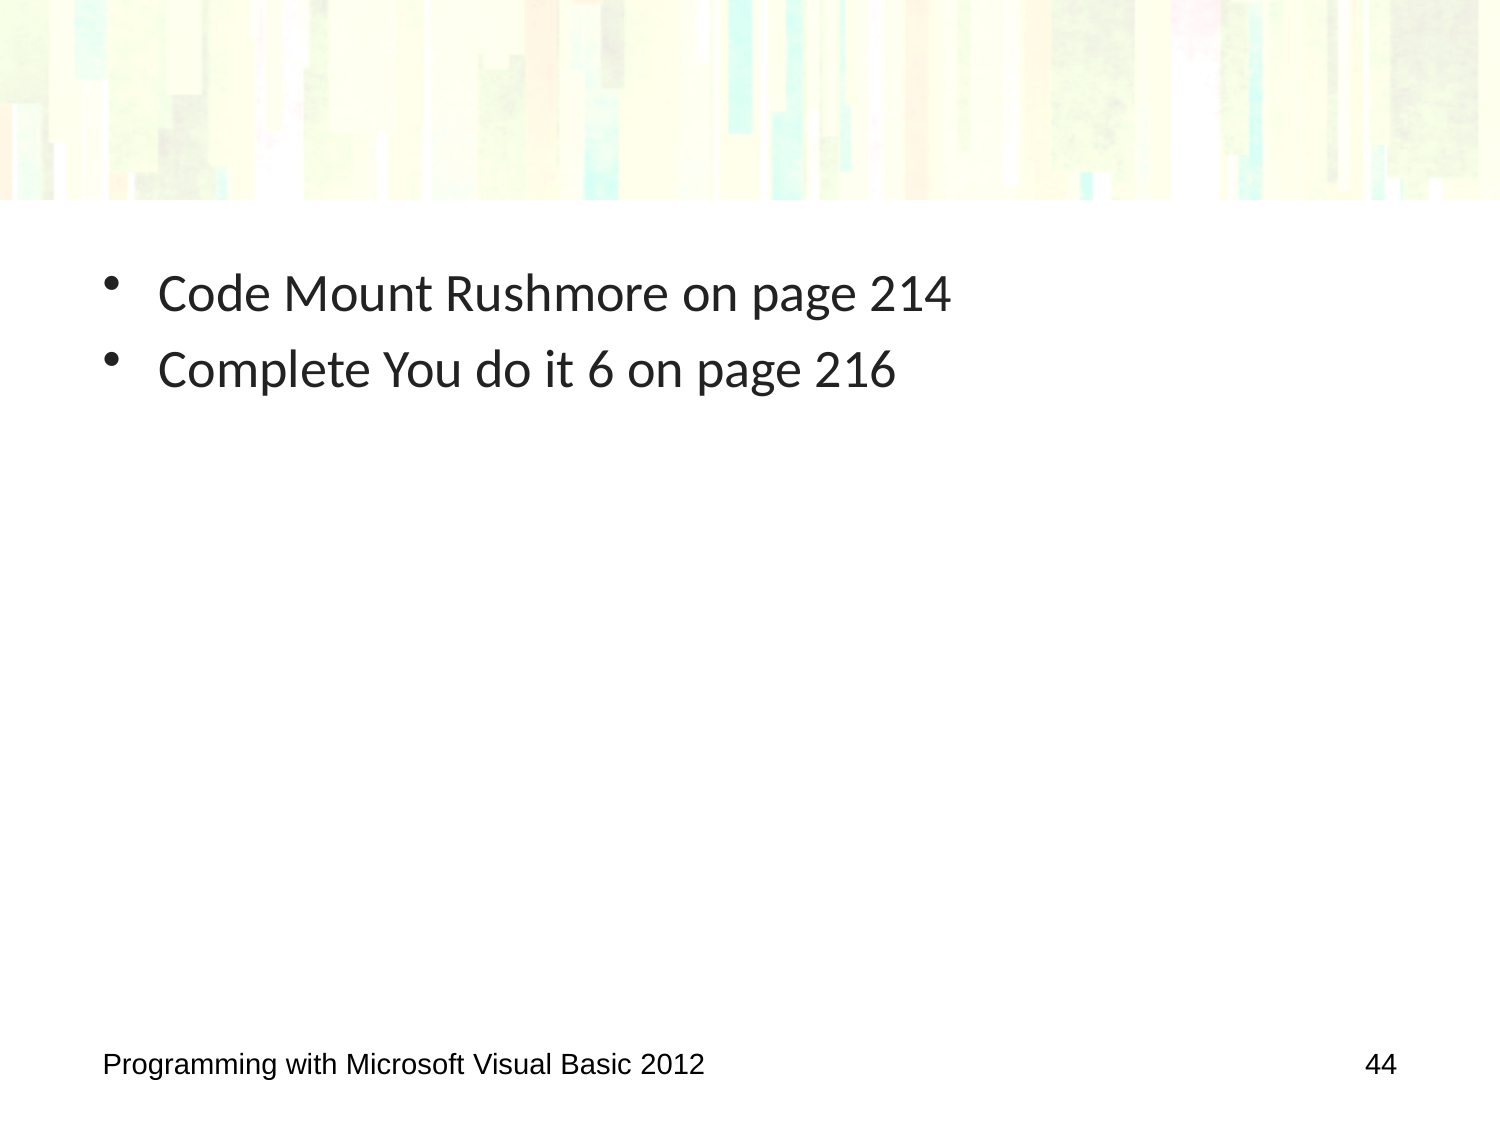

#
Code Mount Rushmore on page 214
Complete You do it 6 on page 216

Programming with Microsoft Visual Basic 2012
44